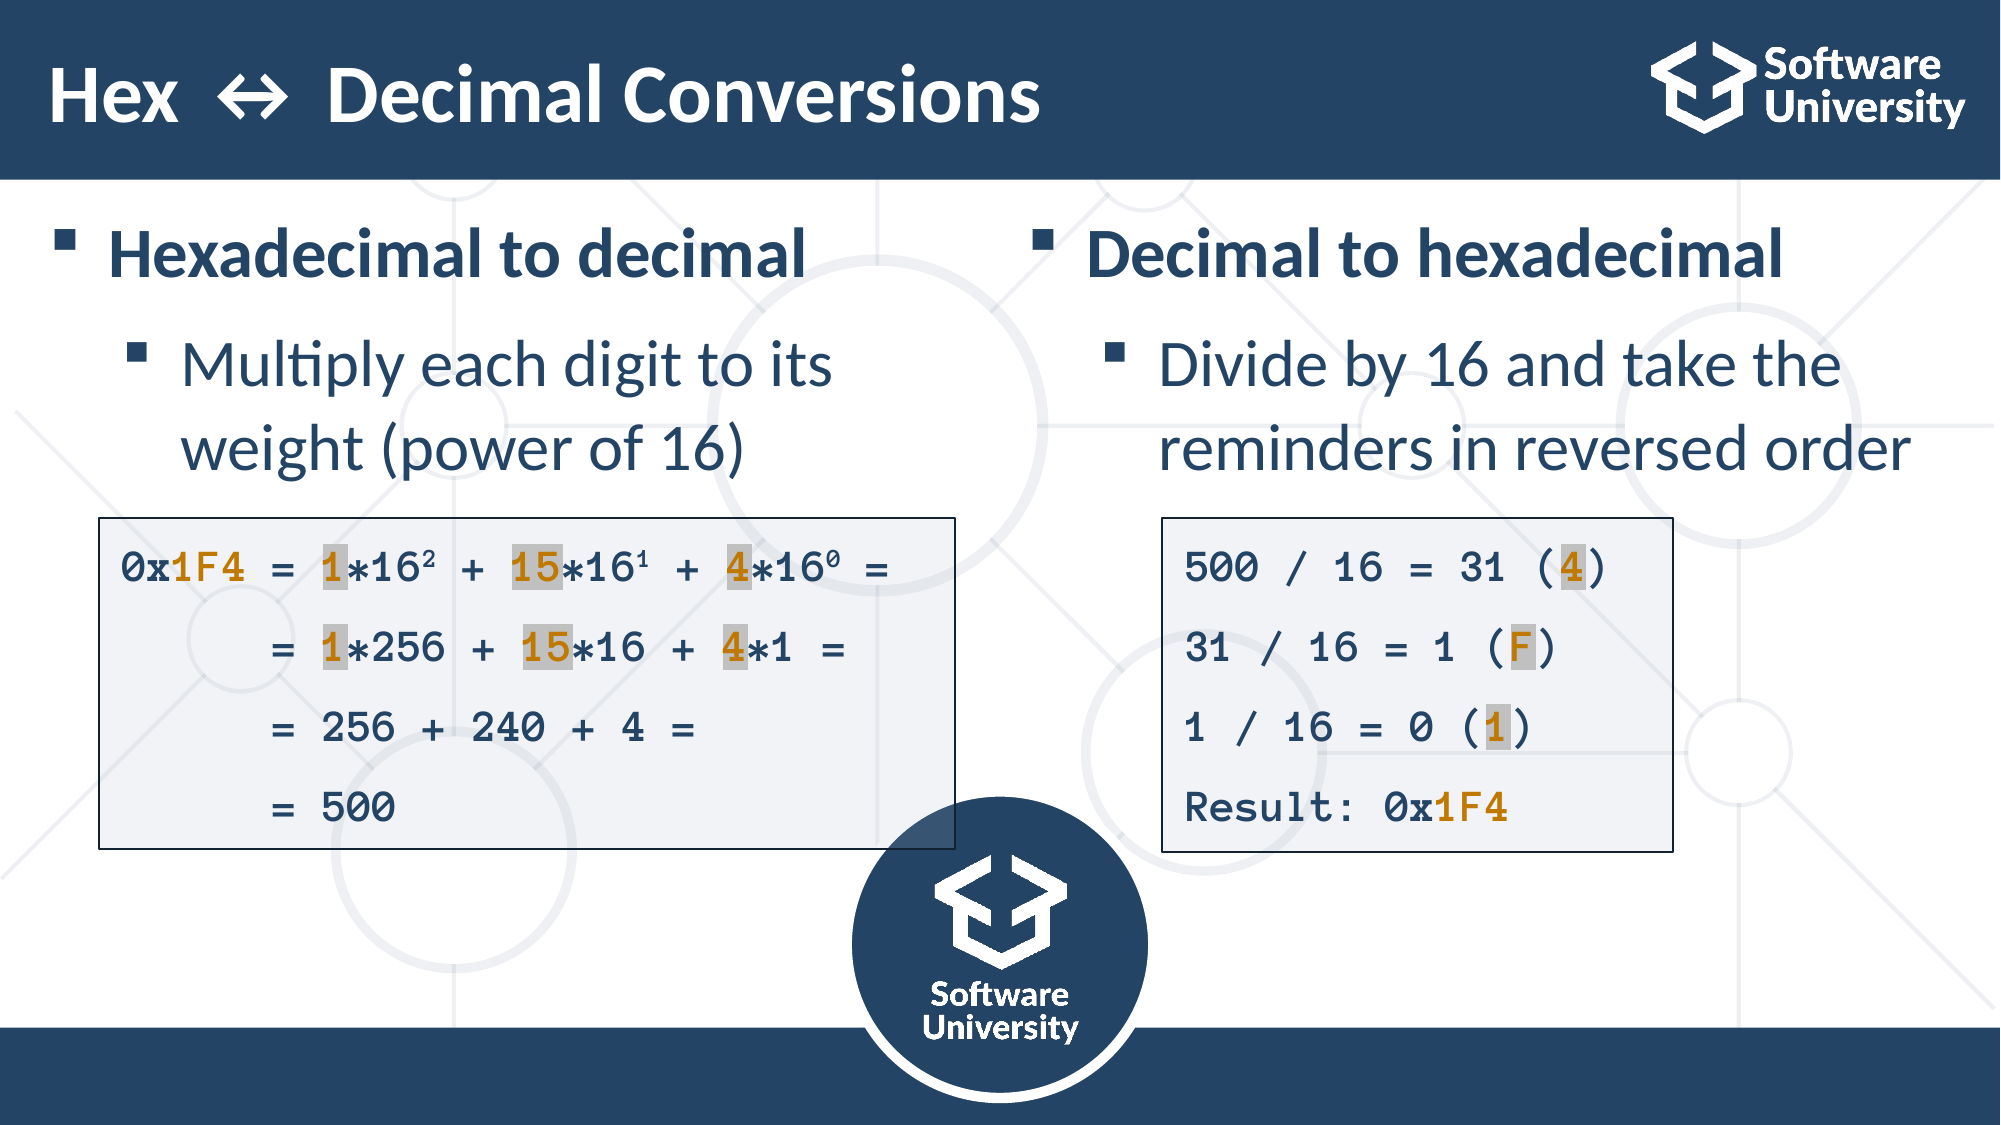

# Hex ↔ Decimal Conversions
Hexadecimal to decimal
Multiply each digit to its weight (power of 16)

Decimal to hexadecimal
Divide by 16 and take the reminders in reversed order
0x1F4 = 1*162 + 15*161 + 4*160 =
      = 1*256 + 15*16 + 4*1 =
      = 256 + 240 + 4 =
      = 500
500 / 16 = 31 (4)
31 / 16 = 1 (F)
1 / 16 = 0 (1)
Result: 0x1F4
467